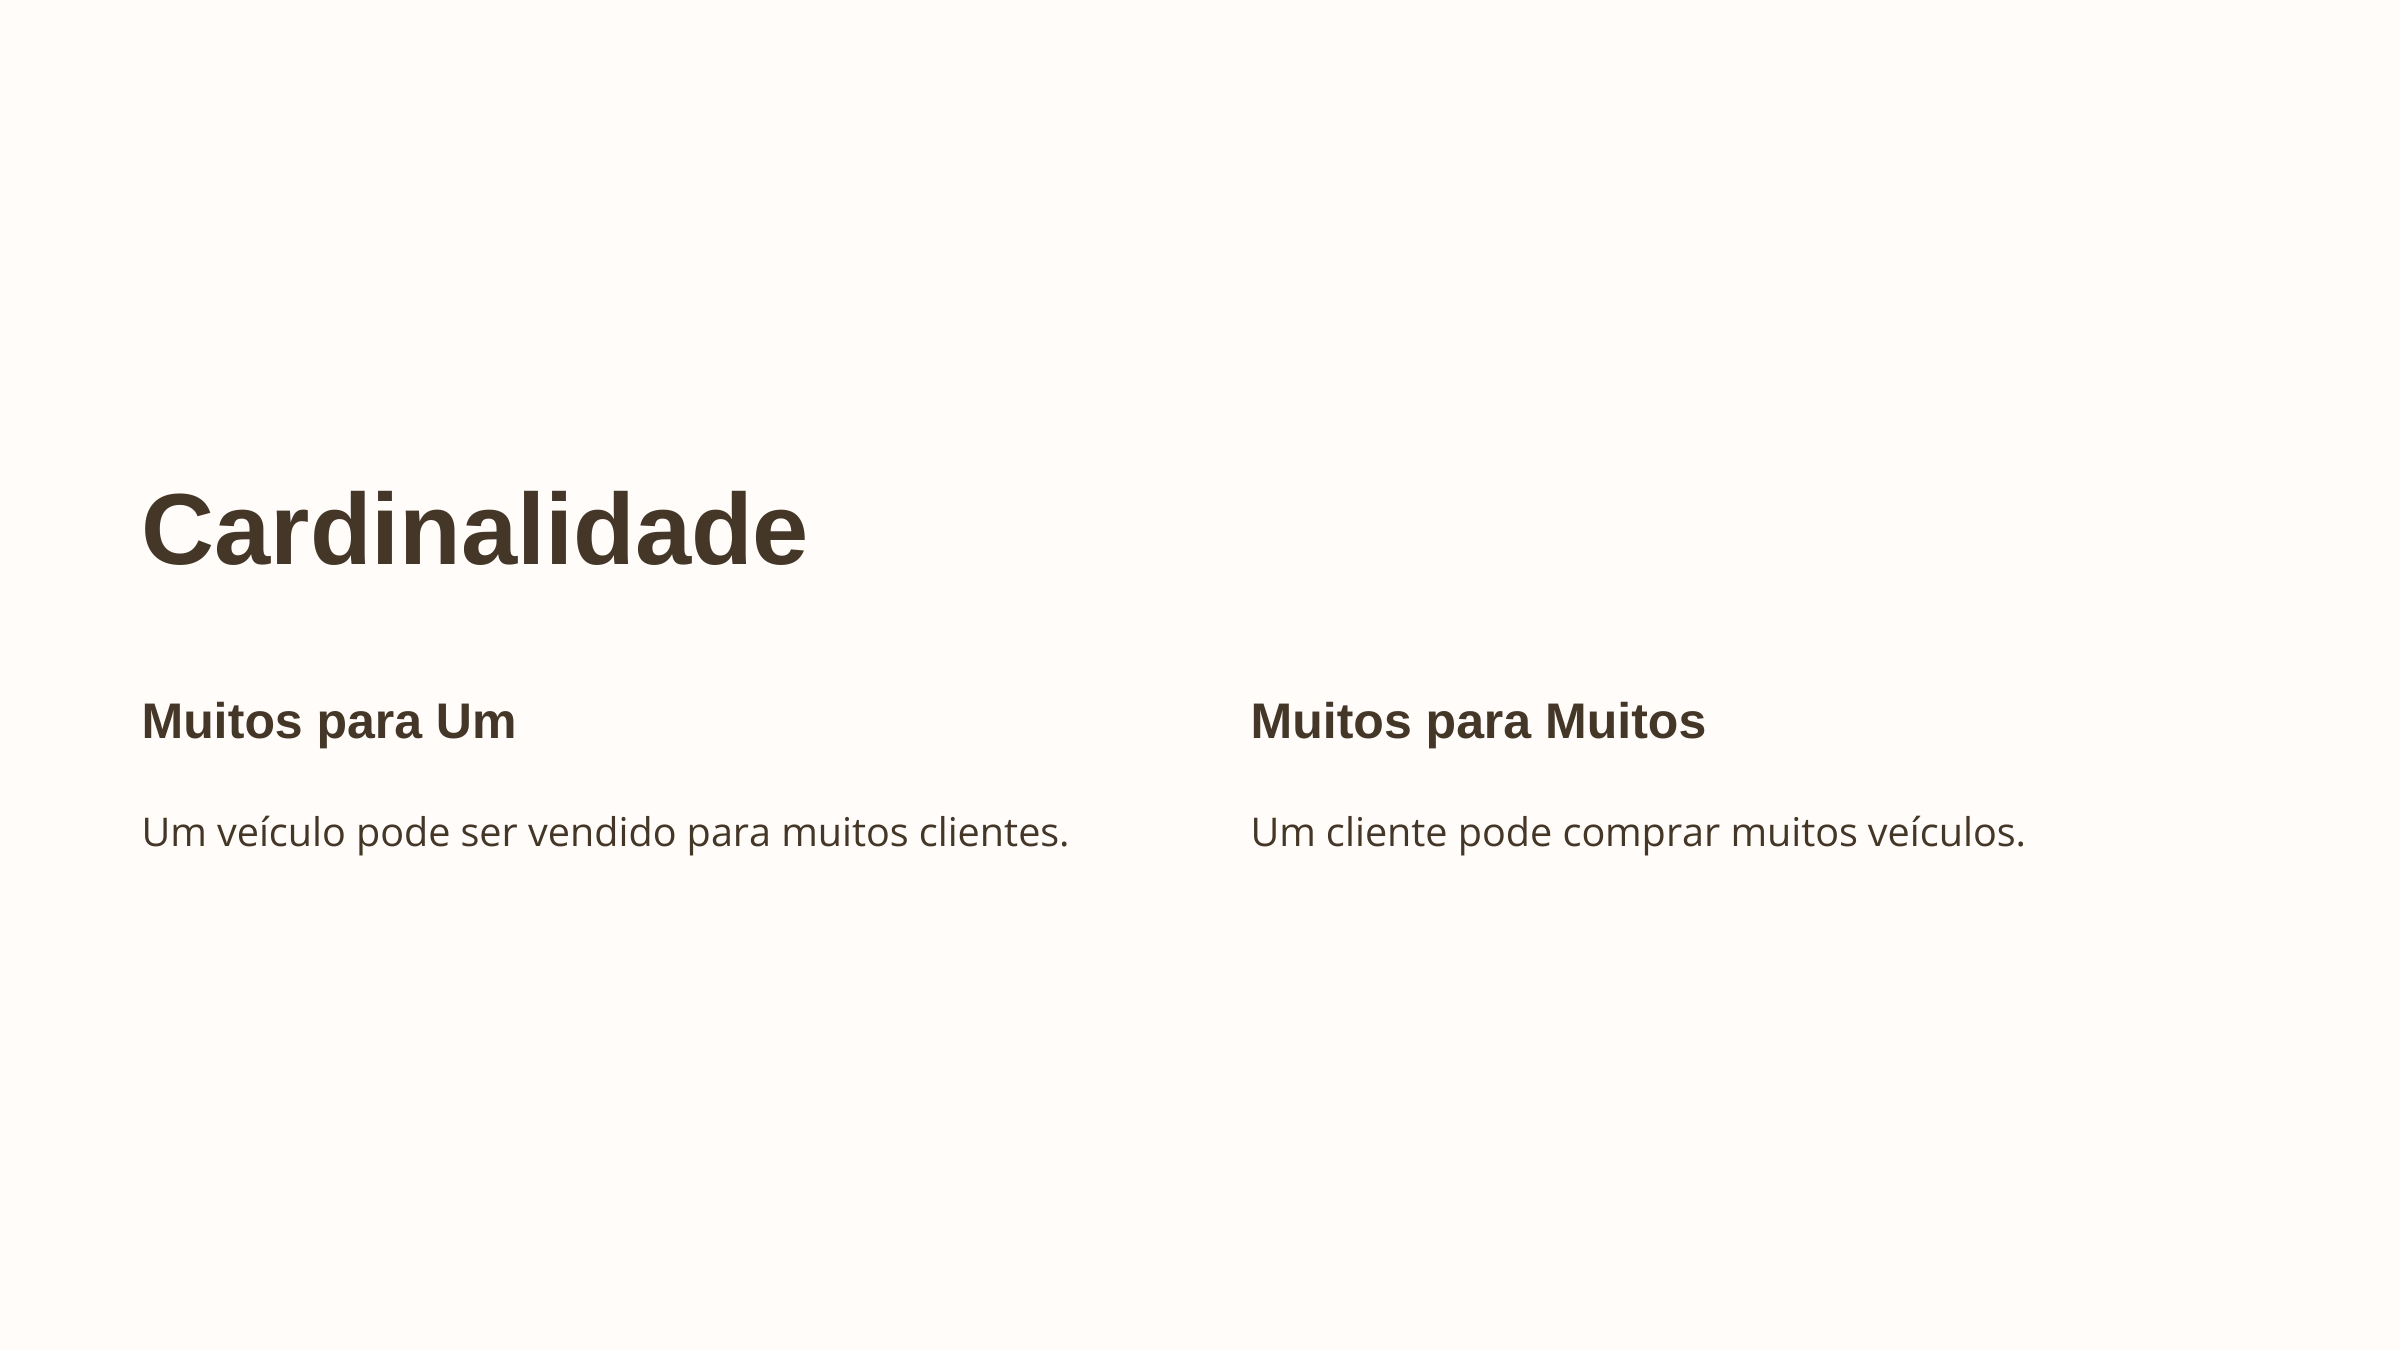

Cardinalidade
Muitos para Um
Muitos para Muitos
Um veículo pode ser vendido para muitos clientes.
Um cliente pode comprar muitos veículos.